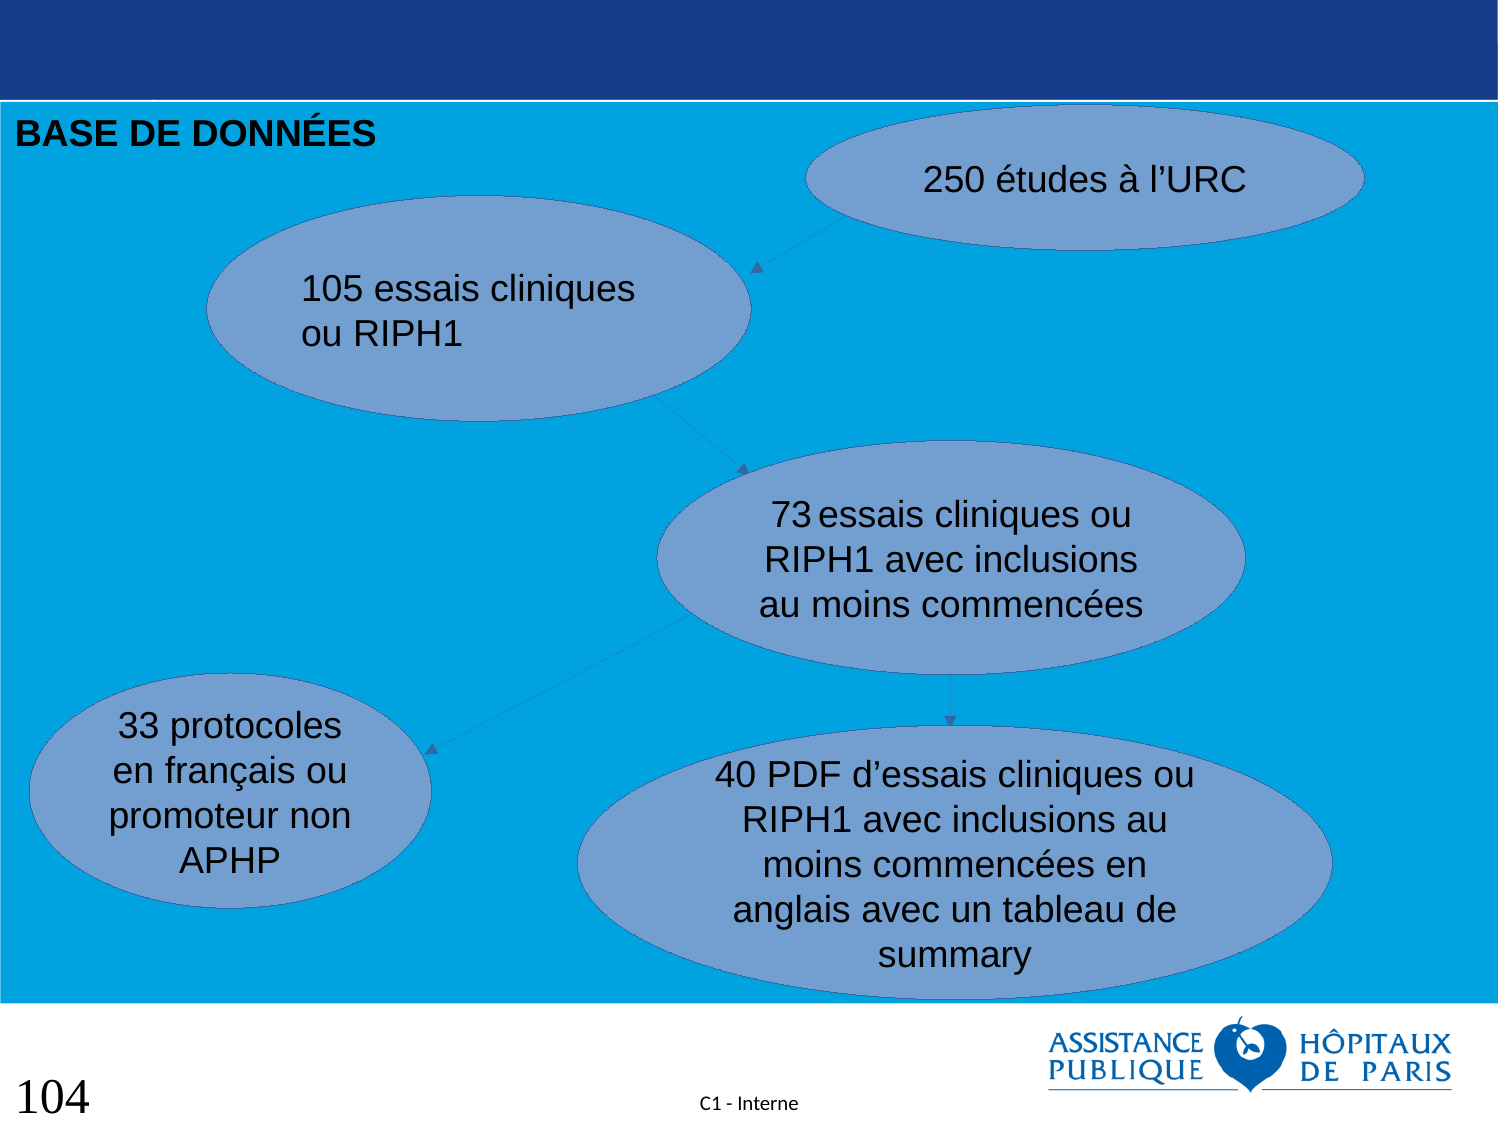

104
BASE DE DONNÉES
250 études à l’URC
105 essais cliniques ou RIPH1

73 essais cliniques ou RIPH1 avec inclusions au moins commencées

33 protocoles en français ou promoteur non APHP

40 PDF d’essais cliniques ou RIPH1 avec inclusions au moins commencées en anglais avec un tableau de summary
104